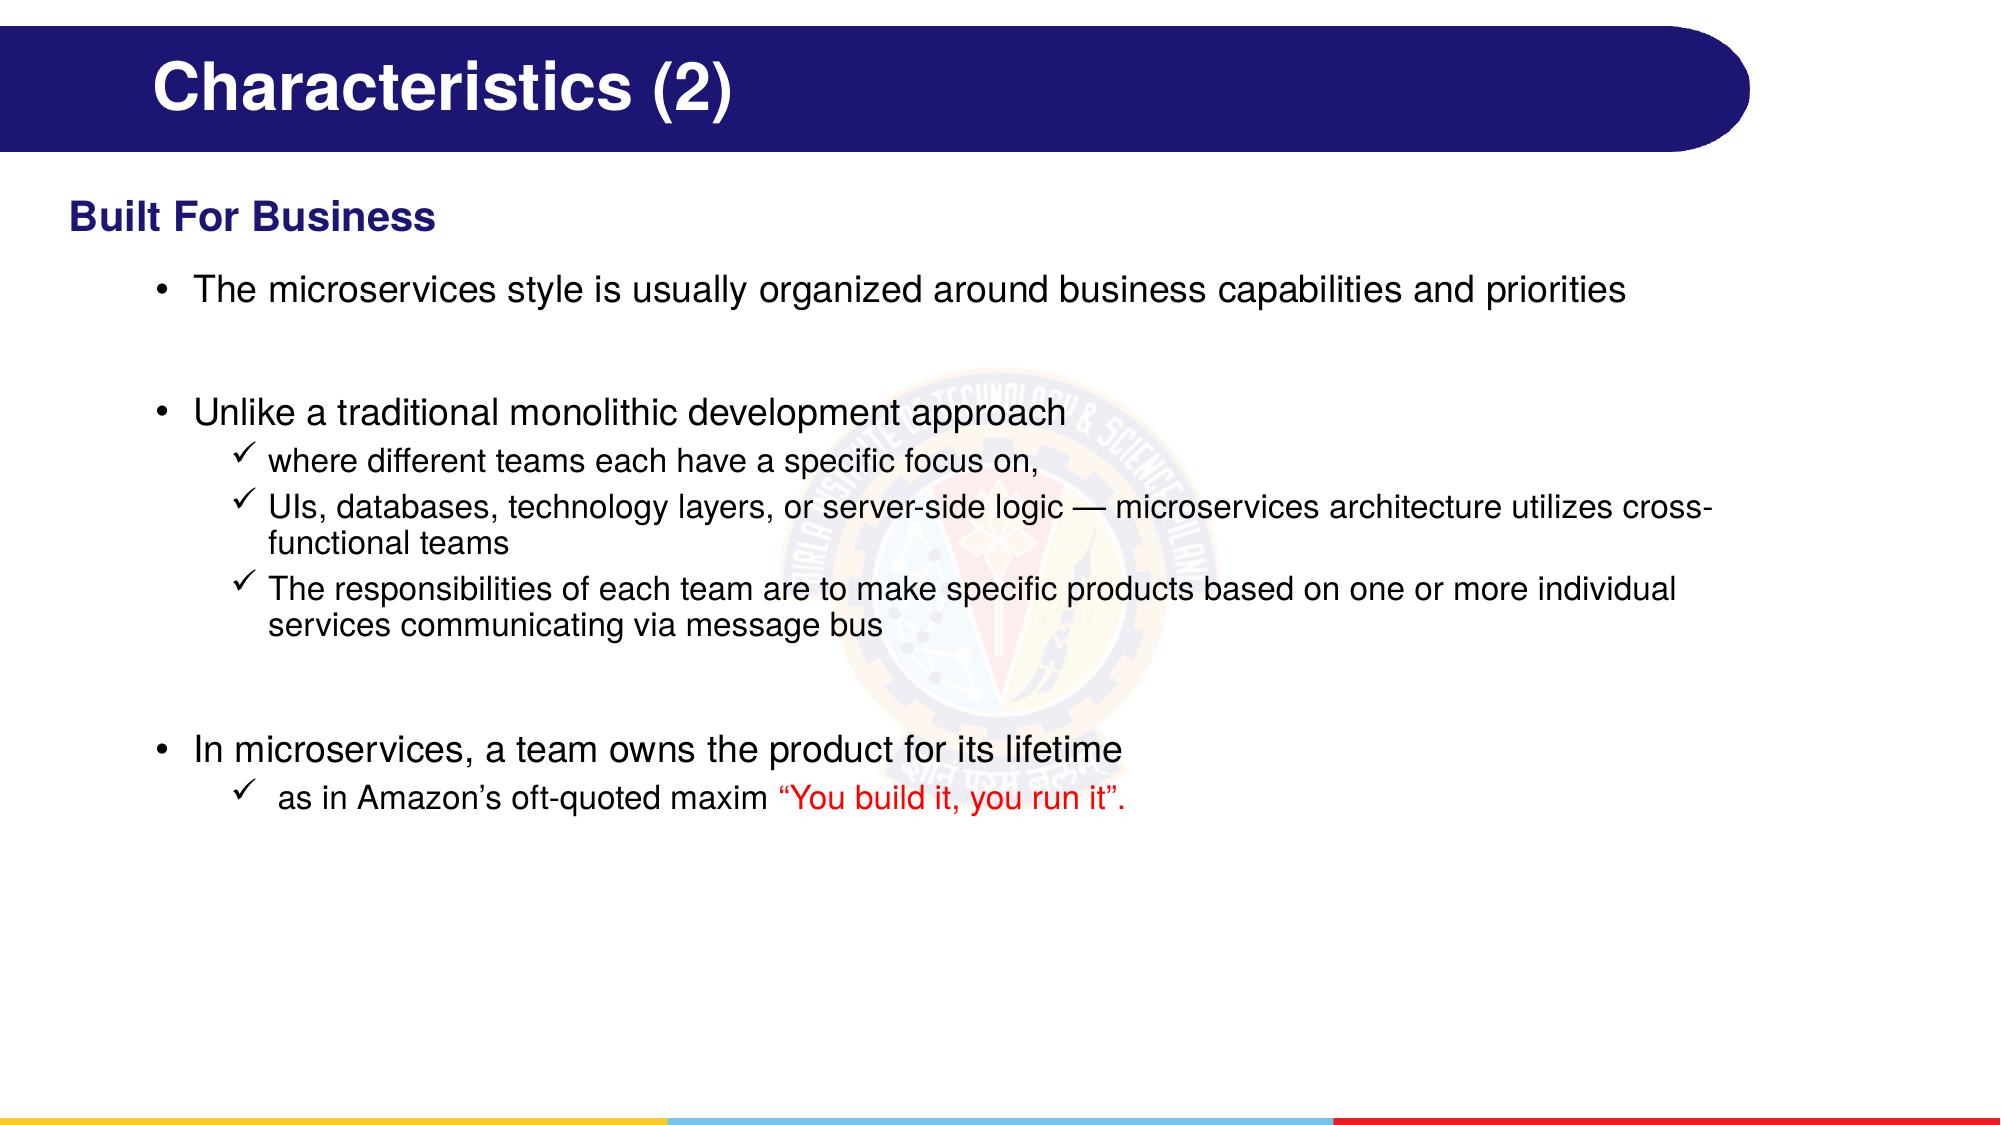

# Characteristics (2)
Built For Business
The microservices style is usually organized around business capabilities and priorities

Unlike a traditional monolithic development approach
where different teams each have a specific focus on,
UIs, databases, technology layers, or server-side logic — microservices architecture utilizes cross-functional teams
The responsibilities of each team are to make specific products based on one or more individual services communicating via message bus

In microservices, a team owns the product for its lifetime
 as in Amazon’s oft-quoted maxim “You build it, you run it”.